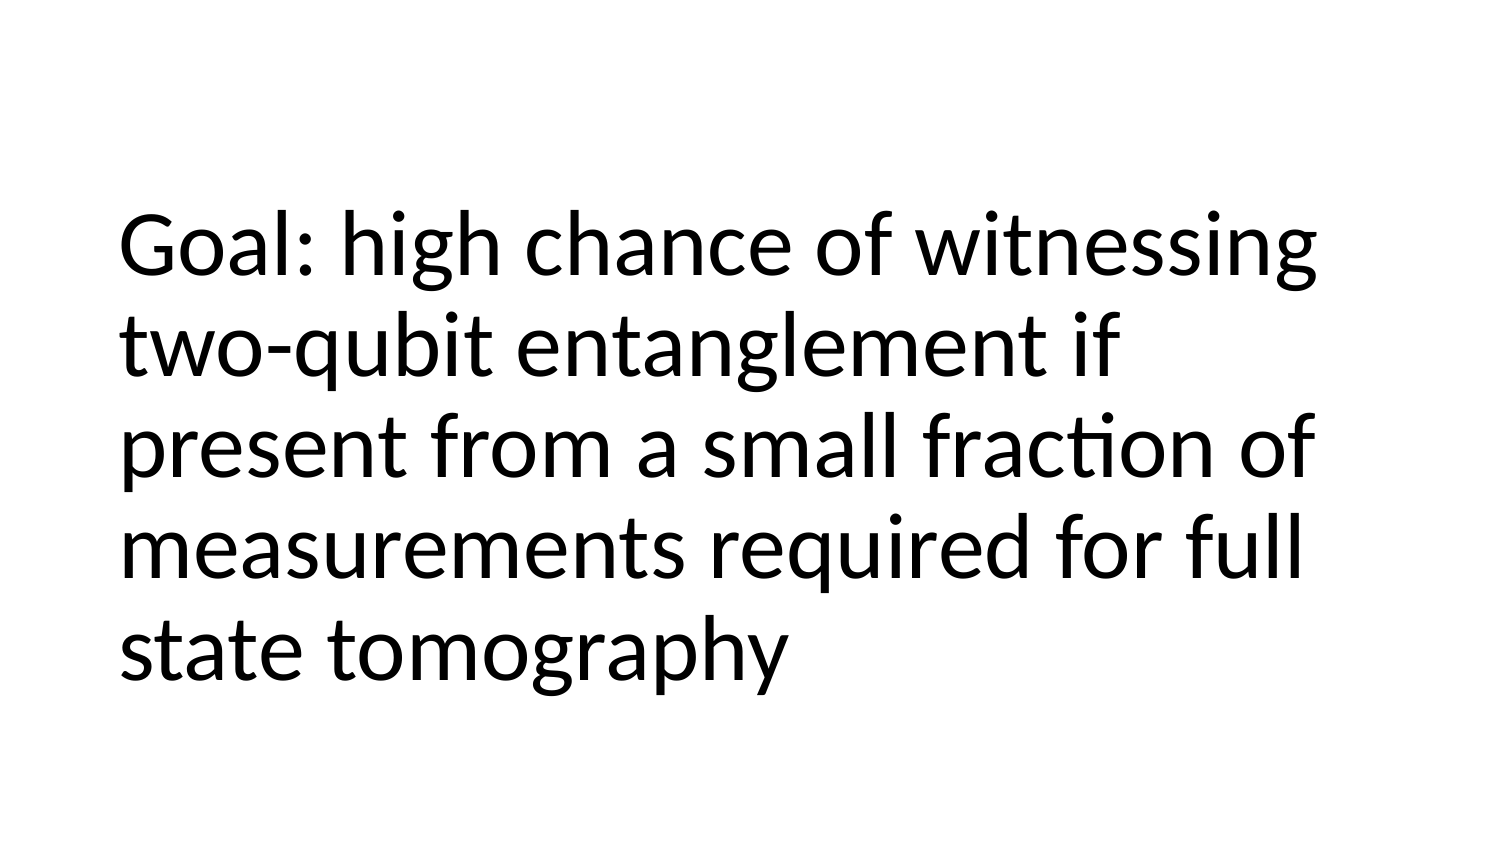

# Goal: high chance of witnessing two-qubit entanglement if present from a small fraction of measurements required for full state tomography